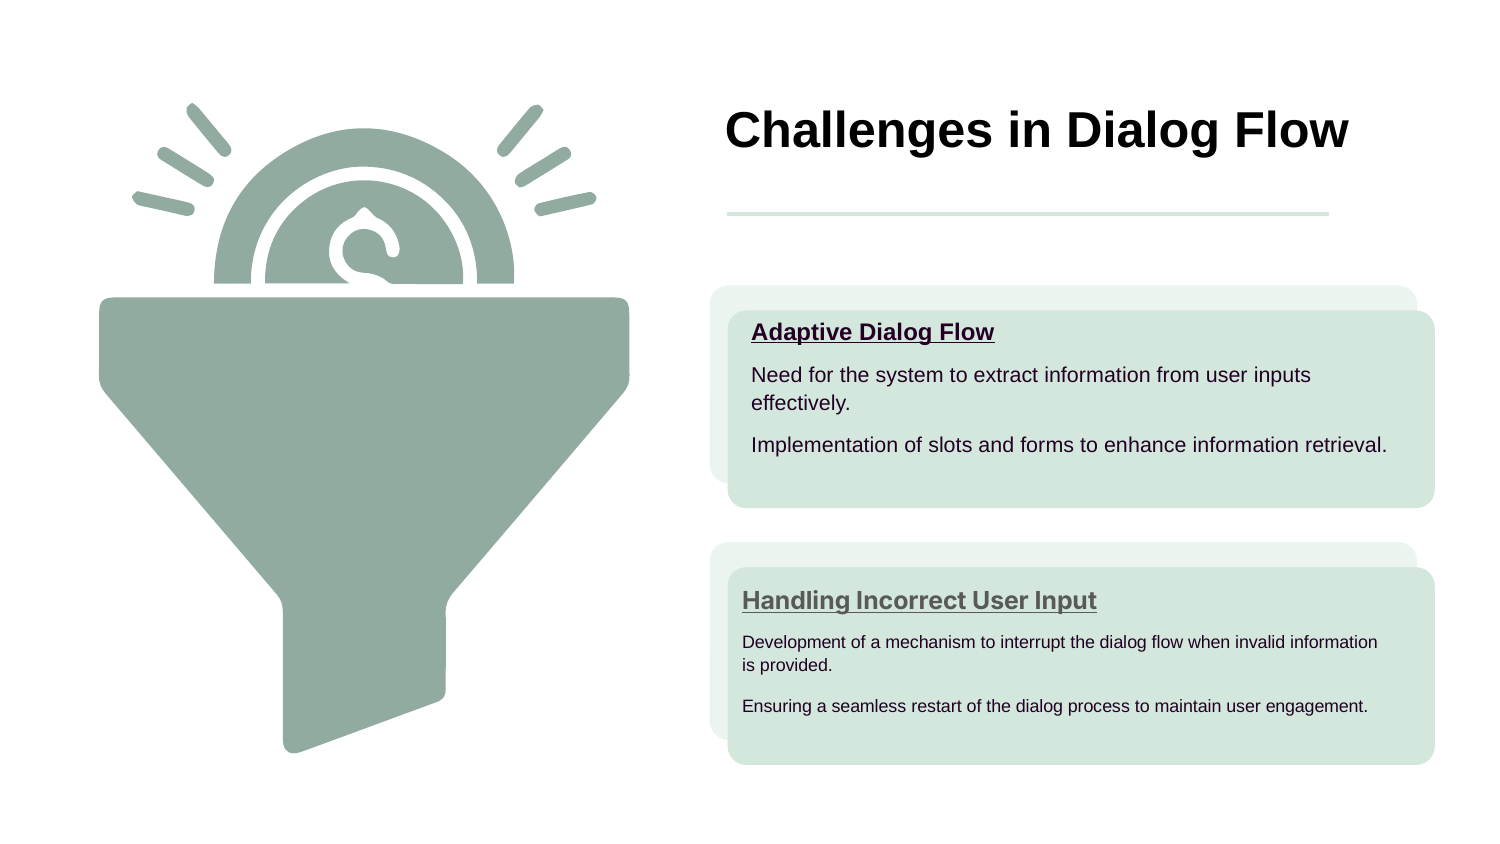

# Challenges in Dialog Flow
Adaptive Dialog Flow
Need for the system to extract information from user inputs effectively.
Implementation of slots and forms to enhance information retrieval.

Handling Incorrect User Input
Development of a mechanism to interrupt the dialog flow when invalid information is provided.
Ensuring a seamless restart of the dialog process to maintain user engagement.